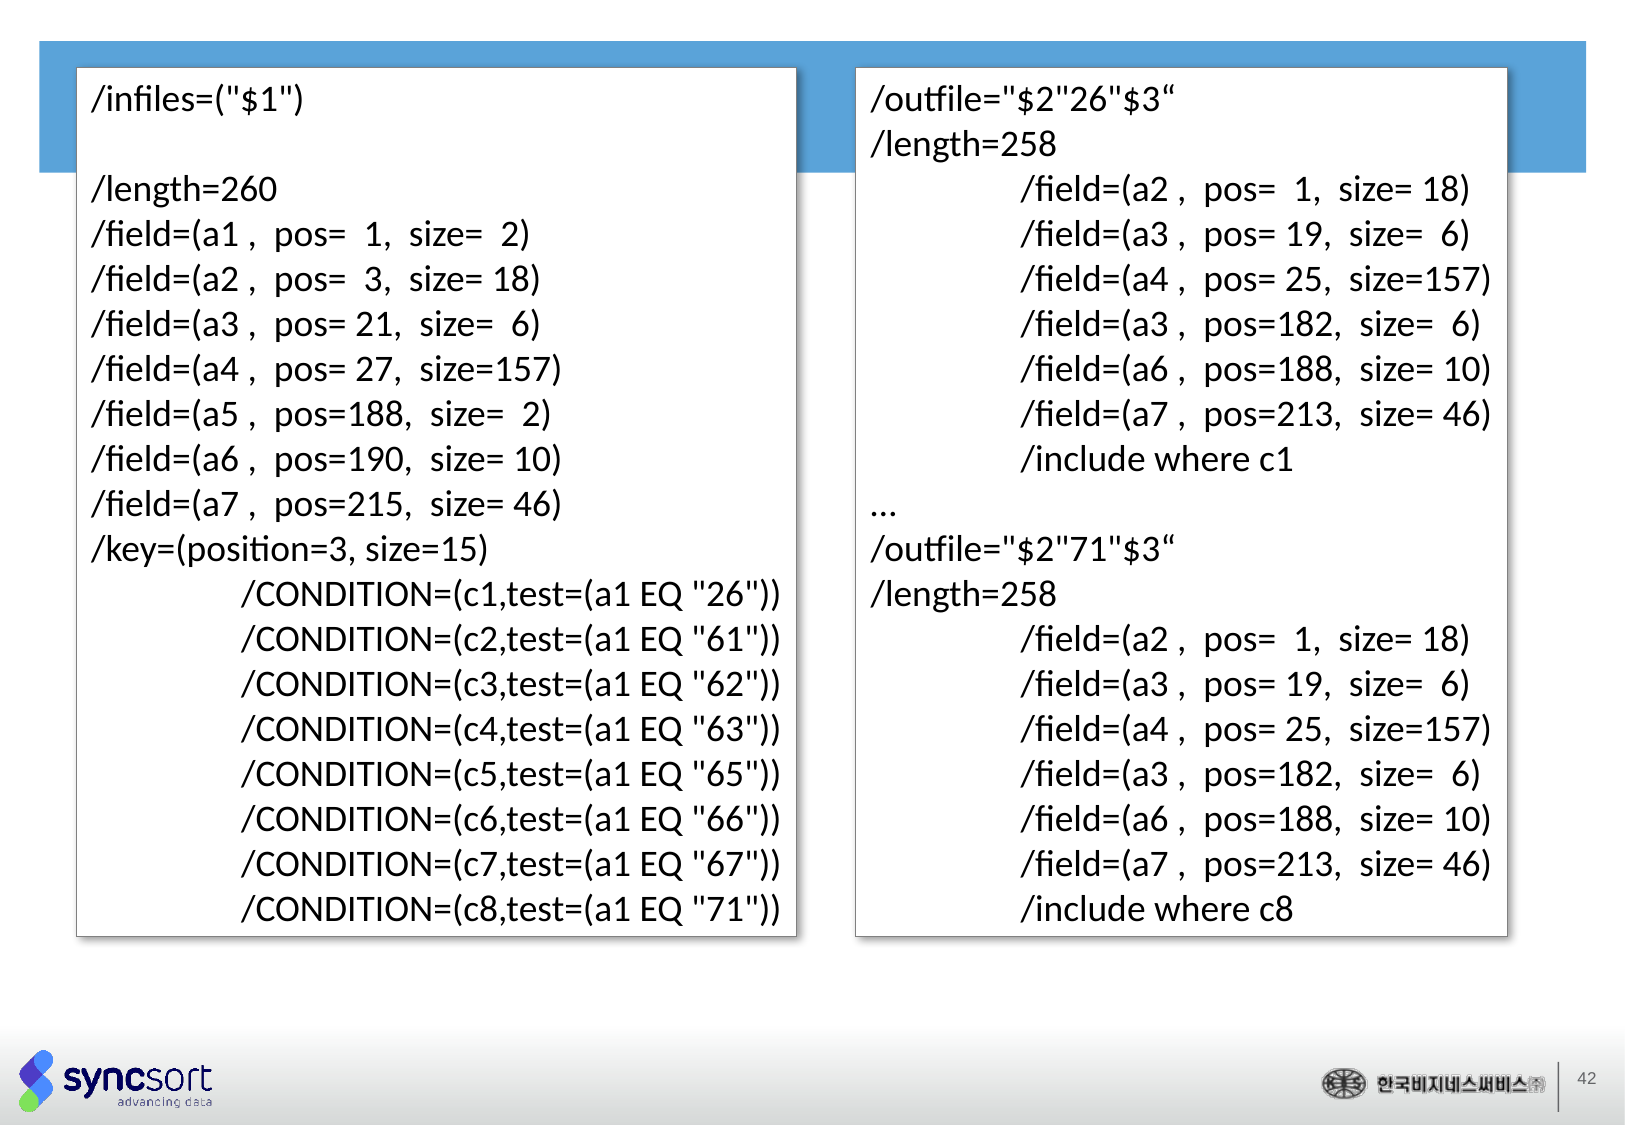

/infiles=("$1")

/length=260
/field=(a1 ,  pos=  1,  size=  2)
/field=(a2 ,  pos=  3,  size= 18)
/field=(a3 ,  pos= 21,  size=  6)
/field=(a4 ,  pos= 27,  size=157)
/field=(a5 ,  pos=188,  size=  2)
/field=(a6 ,  pos=190,  size= 10)
/field=(a7 ,  pos=215,  size= 46)
/key=(position=3, size=15)
	/CONDITION=(c1,test=(a1 EQ "26"))
 	/CONDITION=(c2,test=(a1 EQ "61"))
  	/CONDITION=(c3,test=(a1 EQ "62"))
   	/CONDITION=(c4,test=(a1 EQ "63"))
	/CONDITION=(c5,test=(a1 EQ "65"))
	/CONDITION=(c6,test=(a1 EQ "66"))
	/CONDITION=(c7,test=(a1 EQ "67"))
	/CONDITION=(c8,test=(a1 EQ "71"))
/outfile="$2"26"$3“
/length=258
	/field=(a2 ,  pos=  1,  size= 18)
	/field=(a3 ,  pos= 19,  size=  6)
	/field=(a4 ,  pos= 25,  size=157)
	/field=(a3 ,  pos=182,  size=  6)
	/field=(a6 ,  pos=188,  size= 10)
	/field=(a7 ,  pos=213,  size= 46)
	/include where c1
…
/outfile="$2"71"$3“
/length=258
	/field=(a2 ,  pos=  1,  size= 18)
	/field=(a3 ,  pos= 19,  size=  6)
	/field=(a4 ,  pos= 25,  size=157)
	/field=(a3 ,  pos=182,  size=  6)
	/field=(a6 ,  pos=188,  size= 10)
	/field=(a7 ,  pos=213,  size= 46)
	/include where c8